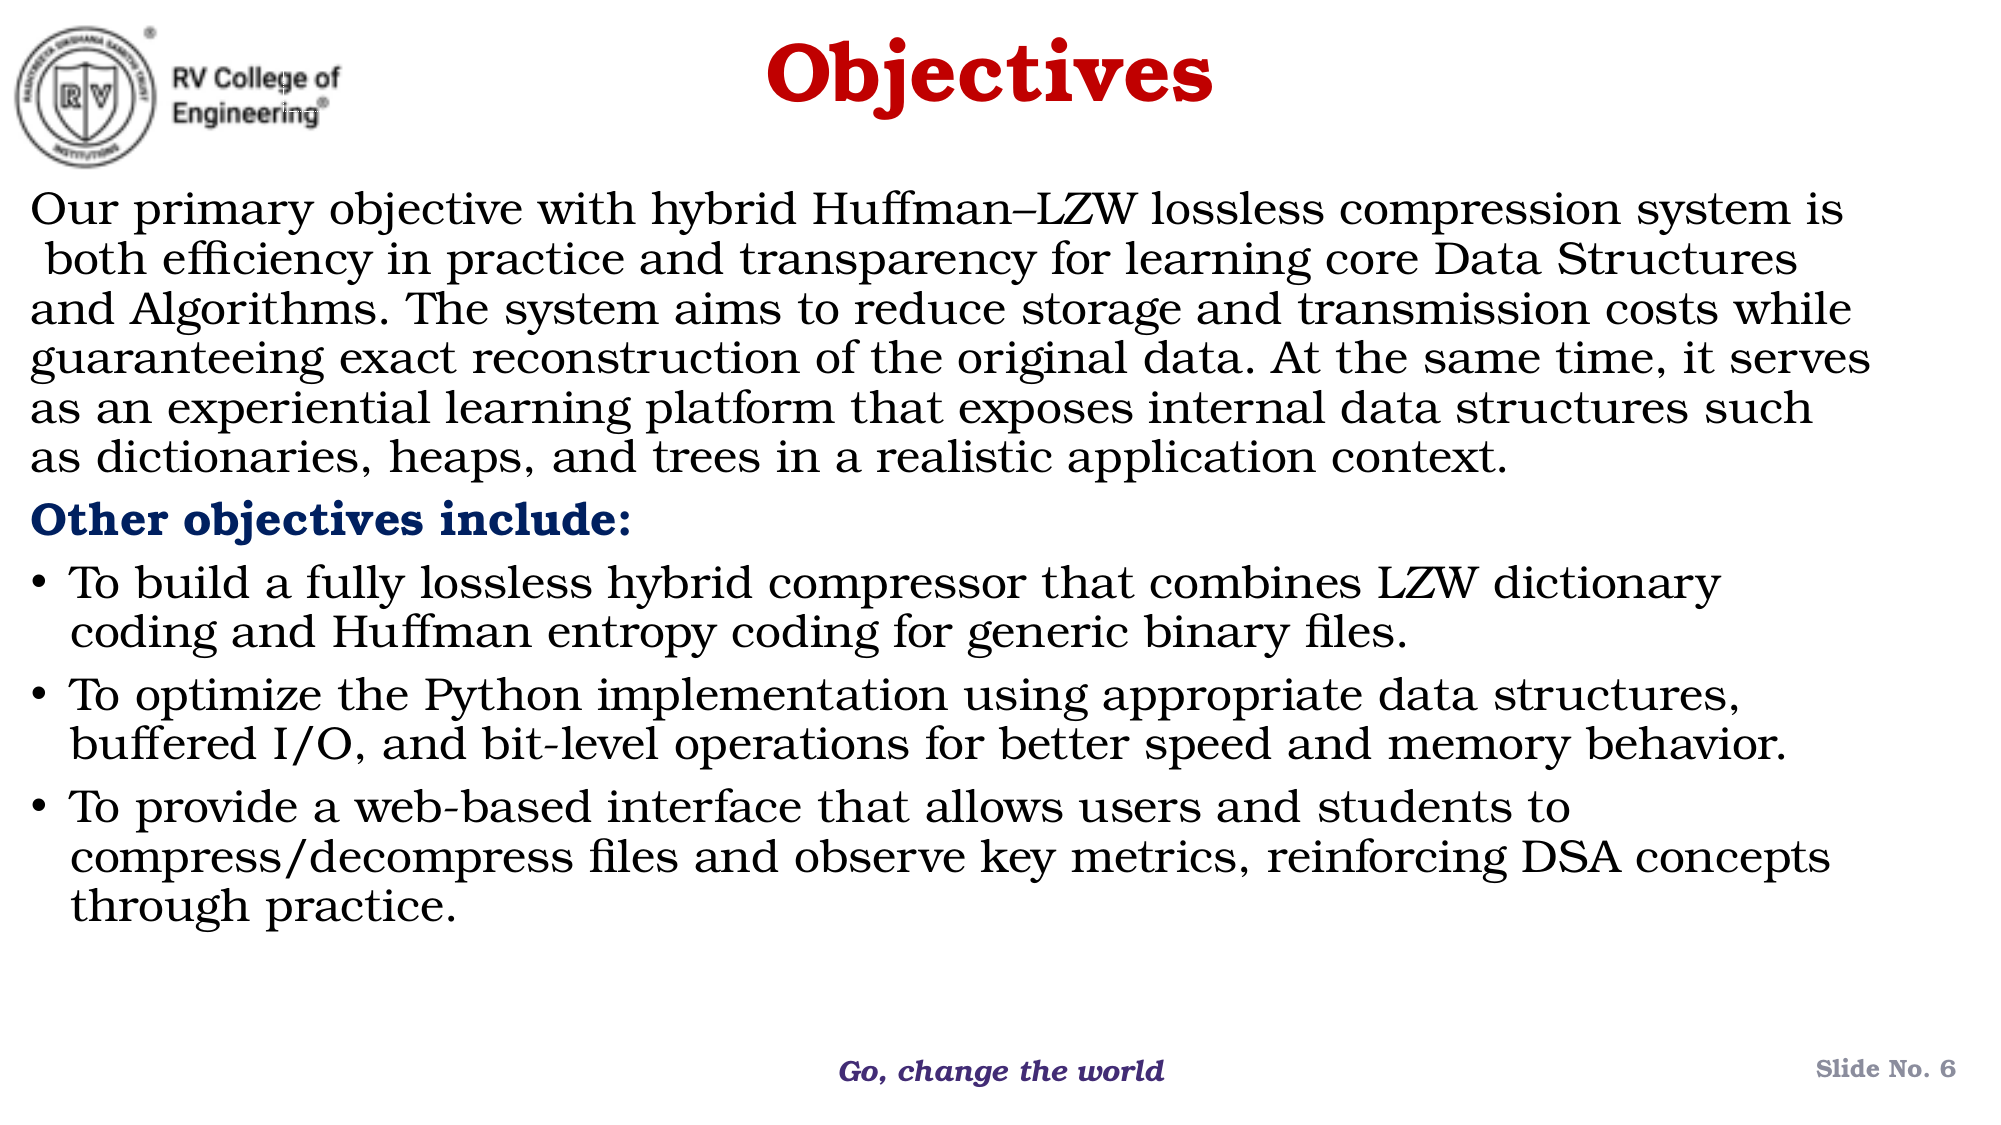

Objectives
Our primary objective with hybrid Huffman–LZW lossless compression system is   both efficiency in practice and transparency for learning core Data Structures and Algorithms. The system aims to reduce storage and transmission costs while guaranteeing exact reconstruction of the original data. At the same time, it serves as an experiential learning platform that exposes internal data structures such as dictionaries, heaps, and trees in a realistic application context.
Other objectives include:
To build a fully lossless hybrid compressor that combines LZW dictionary coding and Huffman entropy coding for generic binary files.
To optimize the Python implementation using appropriate data structures, buffered I/O, and bit-level operations for better speed and memory behavior.
To provide a web-based interface that allows users and students to compress/decompress files and observe key metrics, reinforcing DSA concepts through practice.

Slide No. 6